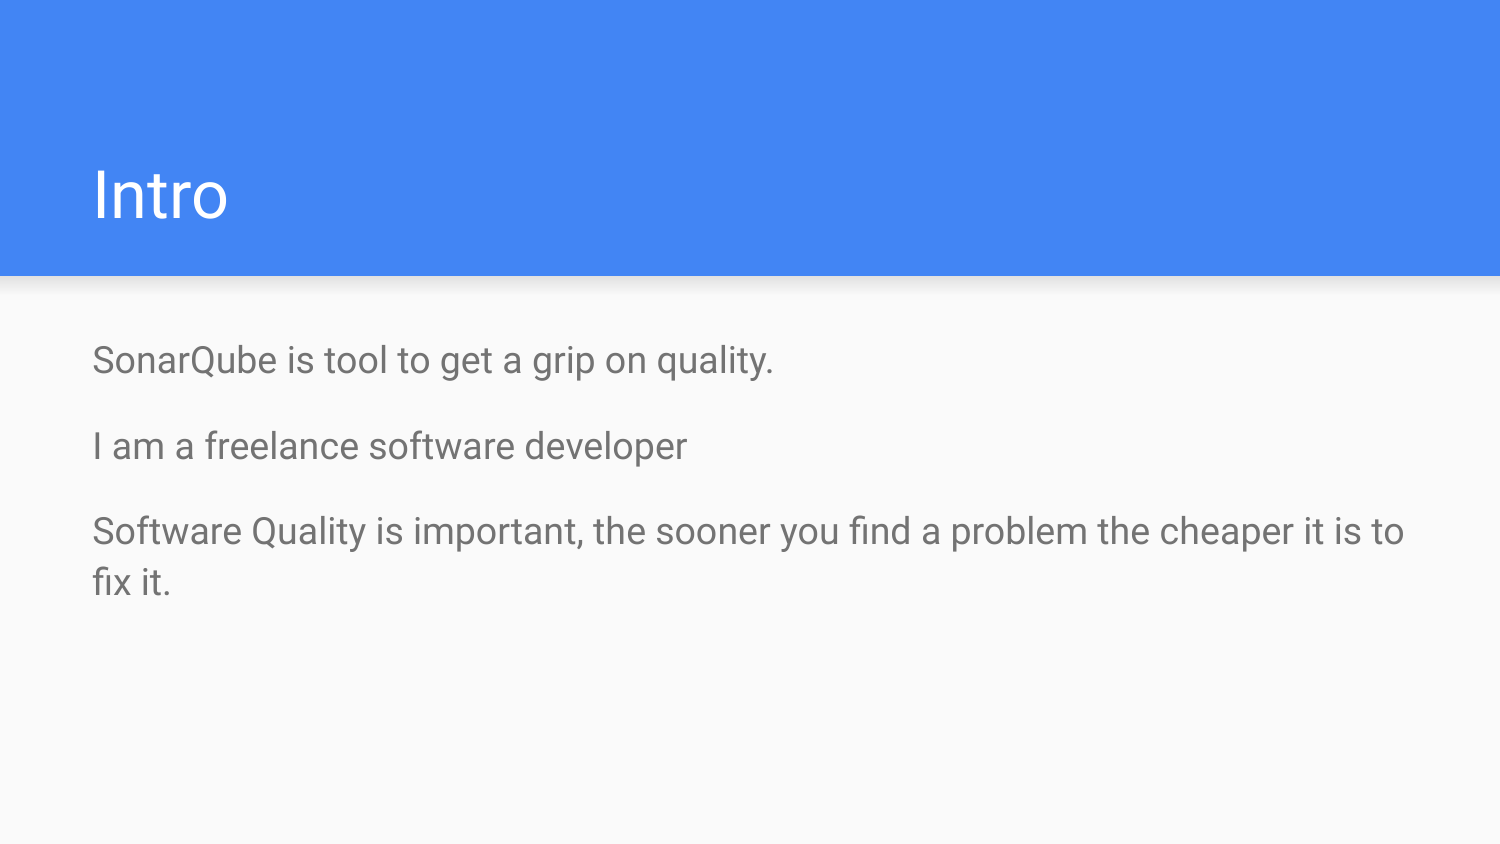

# Intro
SonarQube is tool to get a grip on quality.
I am a freelance software developer
Software Quality is important, the sooner you find a problem the cheaper it is to fix it.